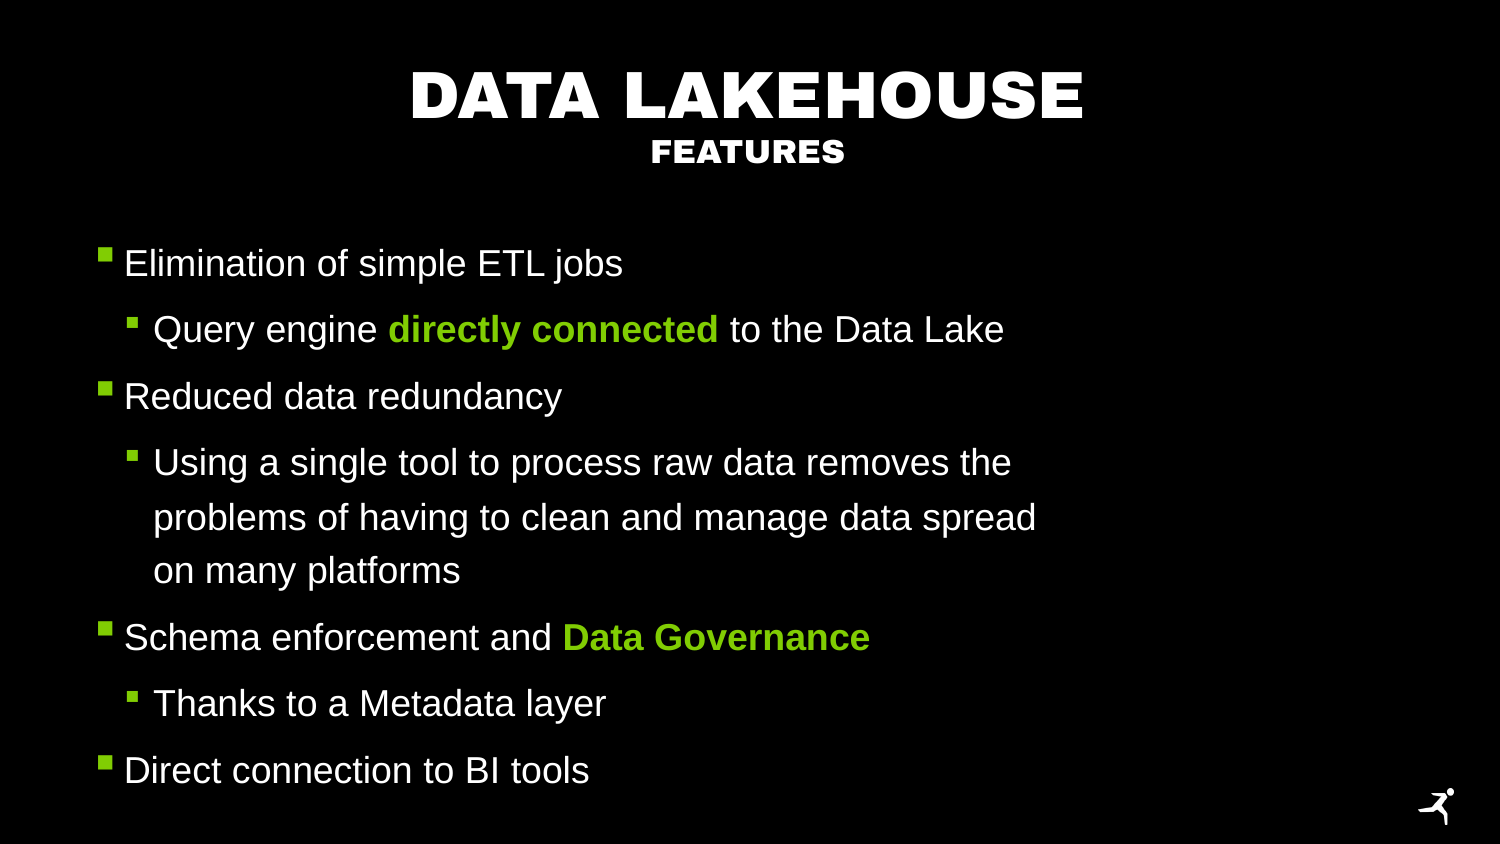

# Data lakehouse
features
Elimination of simple ETL jobs
Query engine directly connected to the Data Lake
Reduced data redundancy
Using a single tool to process raw data removes the problems of having to clean and manage data spread on many platforms
Schema enforcement and Data Governance
Thanks to a Metadata layer
Direct connection to BI tools